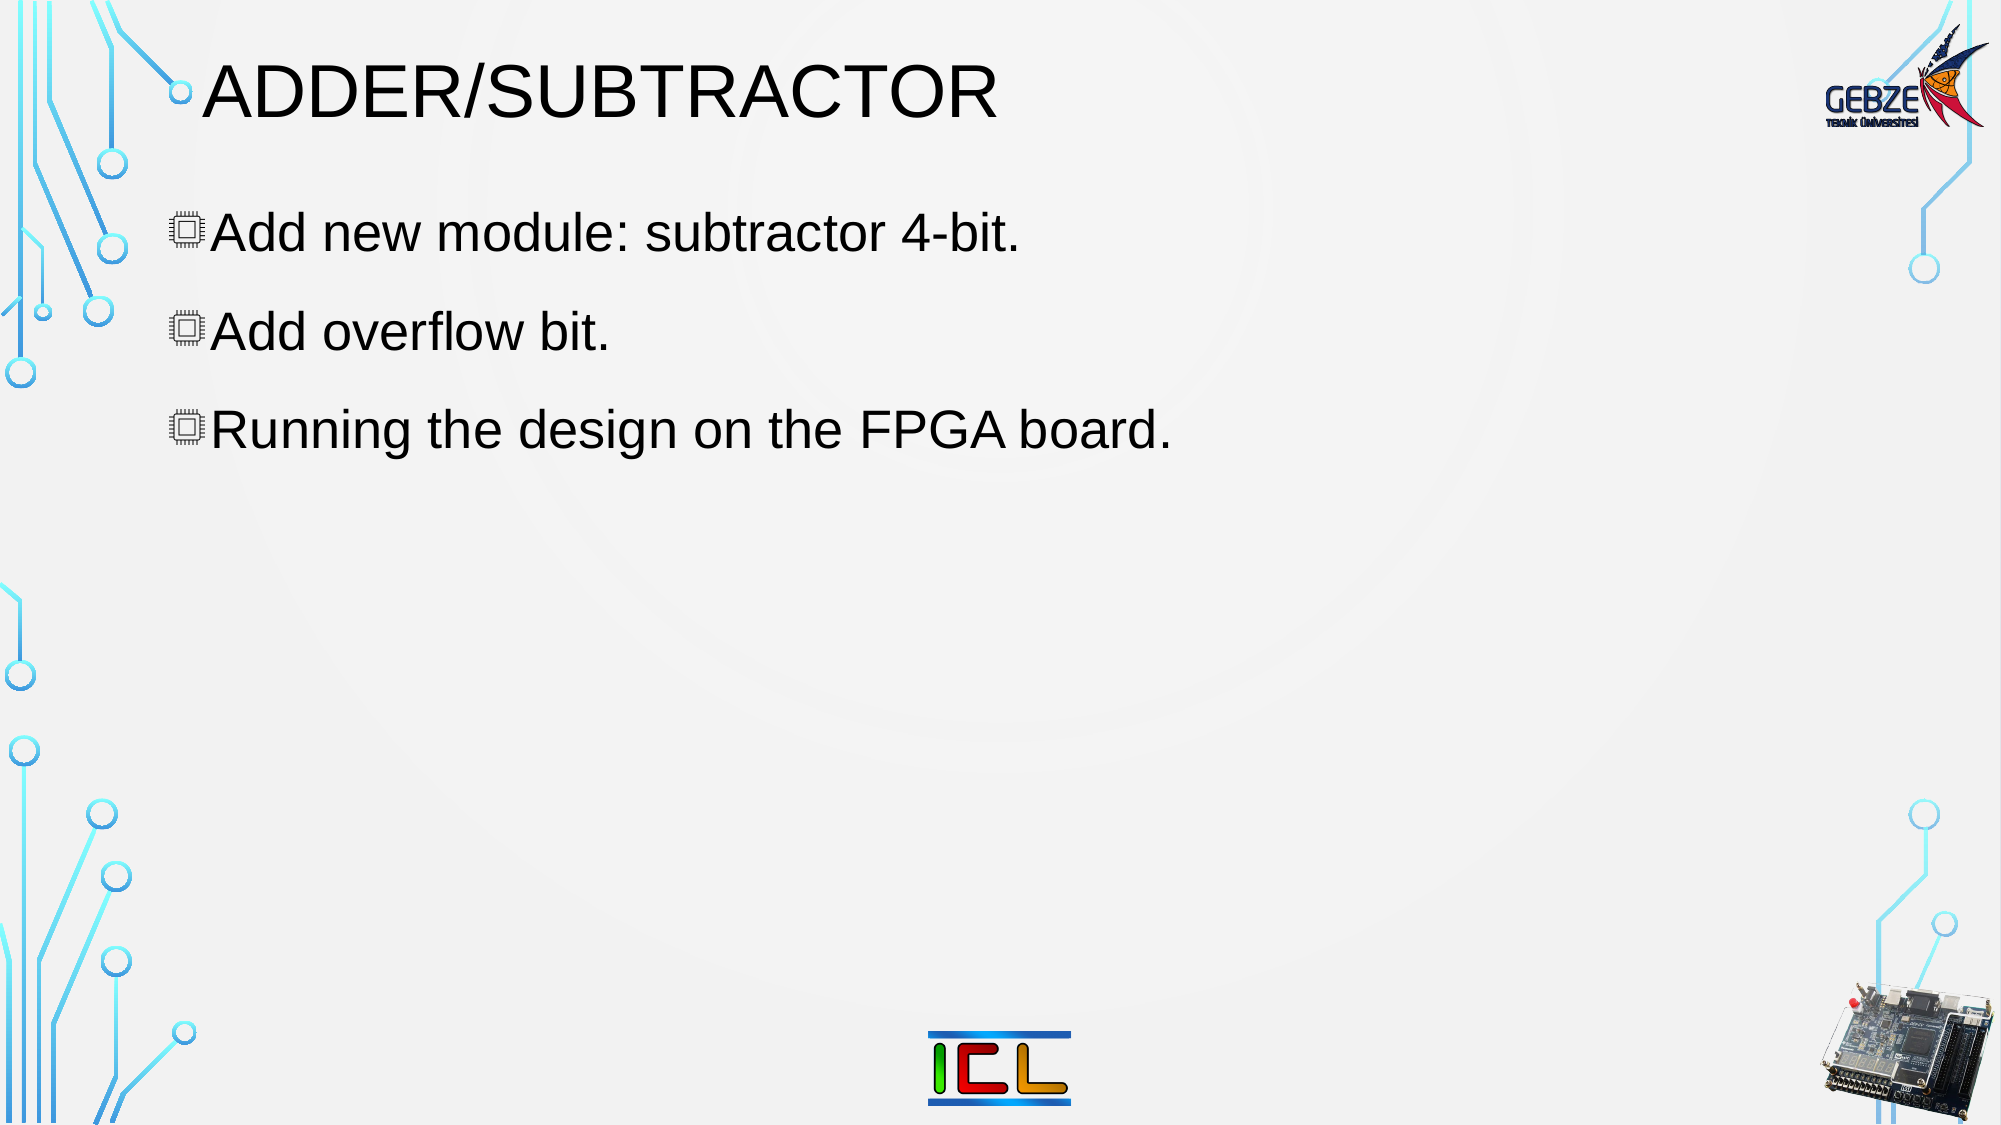

# Adder/subtractor
Add new module: subtractor 4-bit.
Add overflow bit.
Running the design on the FPGA board.